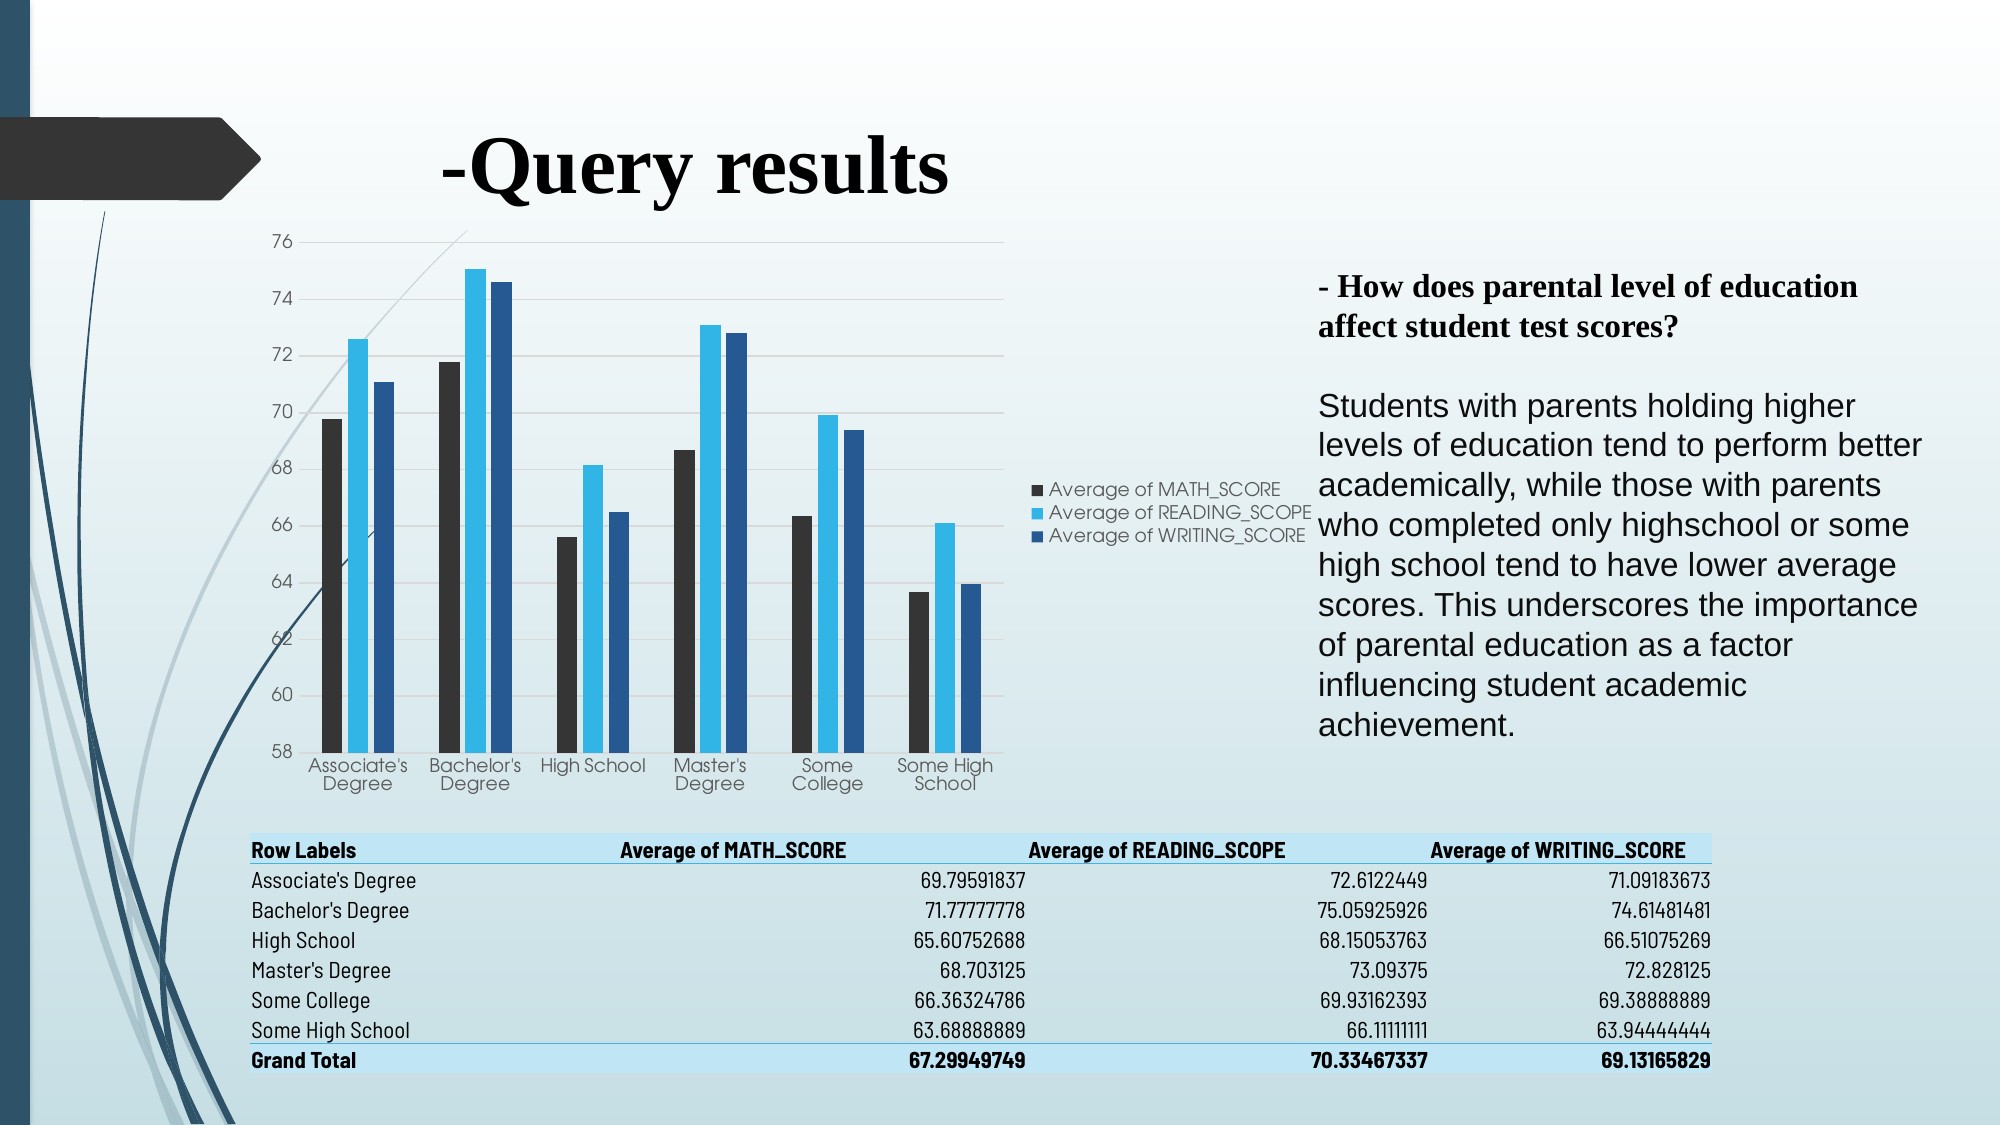

# -Query results

### Chart

| Category | Average of MATH_SCORE | Average of READING_SCOPE | Average of WRITING_SCORE |
|---|---|---|---|
| Associate's Degree | 69.79591836734694 | 72.61224489795919 | 71.09183673469387 |
| Bachelor's Degree | 71.77777777777777 | 75.05925925925926 | 74.61481481481482 |
| High School | 65.60752688172043 | 68.15053763440861 | 66.51075268817205 |
| Master's Degree | 68.703125 | 73.09375 | 72.828125 |
| Some College | 66.36324786324786 | 69.93162393162393 | 69.38888888888889 |
| Some High School | 63.68888888888889 | 66.11111111111111 | 63.94444444444444 |
- How does parental level of education affect student test scores?

Students with parents holding higher levels of education tend to perform better academically, while those with parents who completed only highschool or some high school tend to have lower average scores. This underscores the importance of parental education as a factor influencing student academic achievement.
| Row Labels | Average of MATH\_SCORE | Average of READING\_SCOPE | Average of WRITING\_SCORE |
| --- | --- | --- | --- |
| Associate's Degree | 69.79591837 | 72.6122449 | 71.09183673 |
| Bachelor's Degree | 71.77777778 | 75.05925926 | 74.61481481 |
| High School | 65.60752688 | 68.15053763 | 66.51075269 |
| Master's Degree | 68.703125 | 73.09375 | 72.828125 |
| Some College | 66.36324786 | 69.93162393 | 69.38888889 |
| Some High School | 63.68888889 | 66.11111111 | 63.94444444 |
| Grand Total | 67.29949749 | 70.33467337 | 69.13165829 |